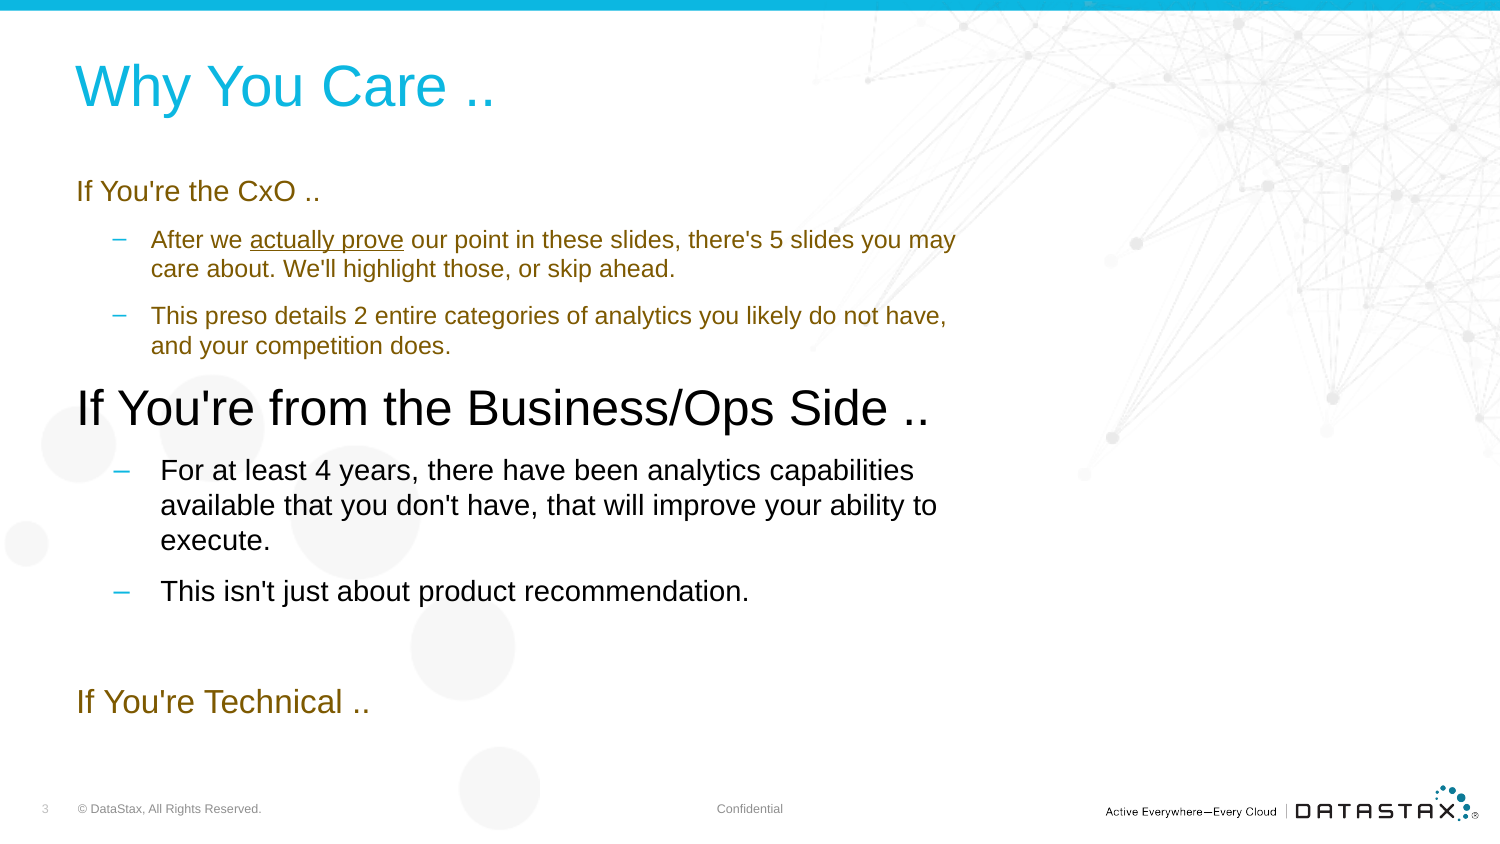

# Why You Care ..
If You're the CxO ..
After we actually prove our point in these slides, there's 5 slides you may care about. We'll highlight those, or skip ahead.
This preso details 2 entire categories of analytics you likely do not have, and your competition does.
If You're from the Business/Ops Side ..
For at least 4 years, there have been analytics capabilities available that you don't have, that will improve your ability to execute.
This isn't just about product recommendation.

If You're Technical ..

3
Confidential
© DataStax, All Rights Reserved.